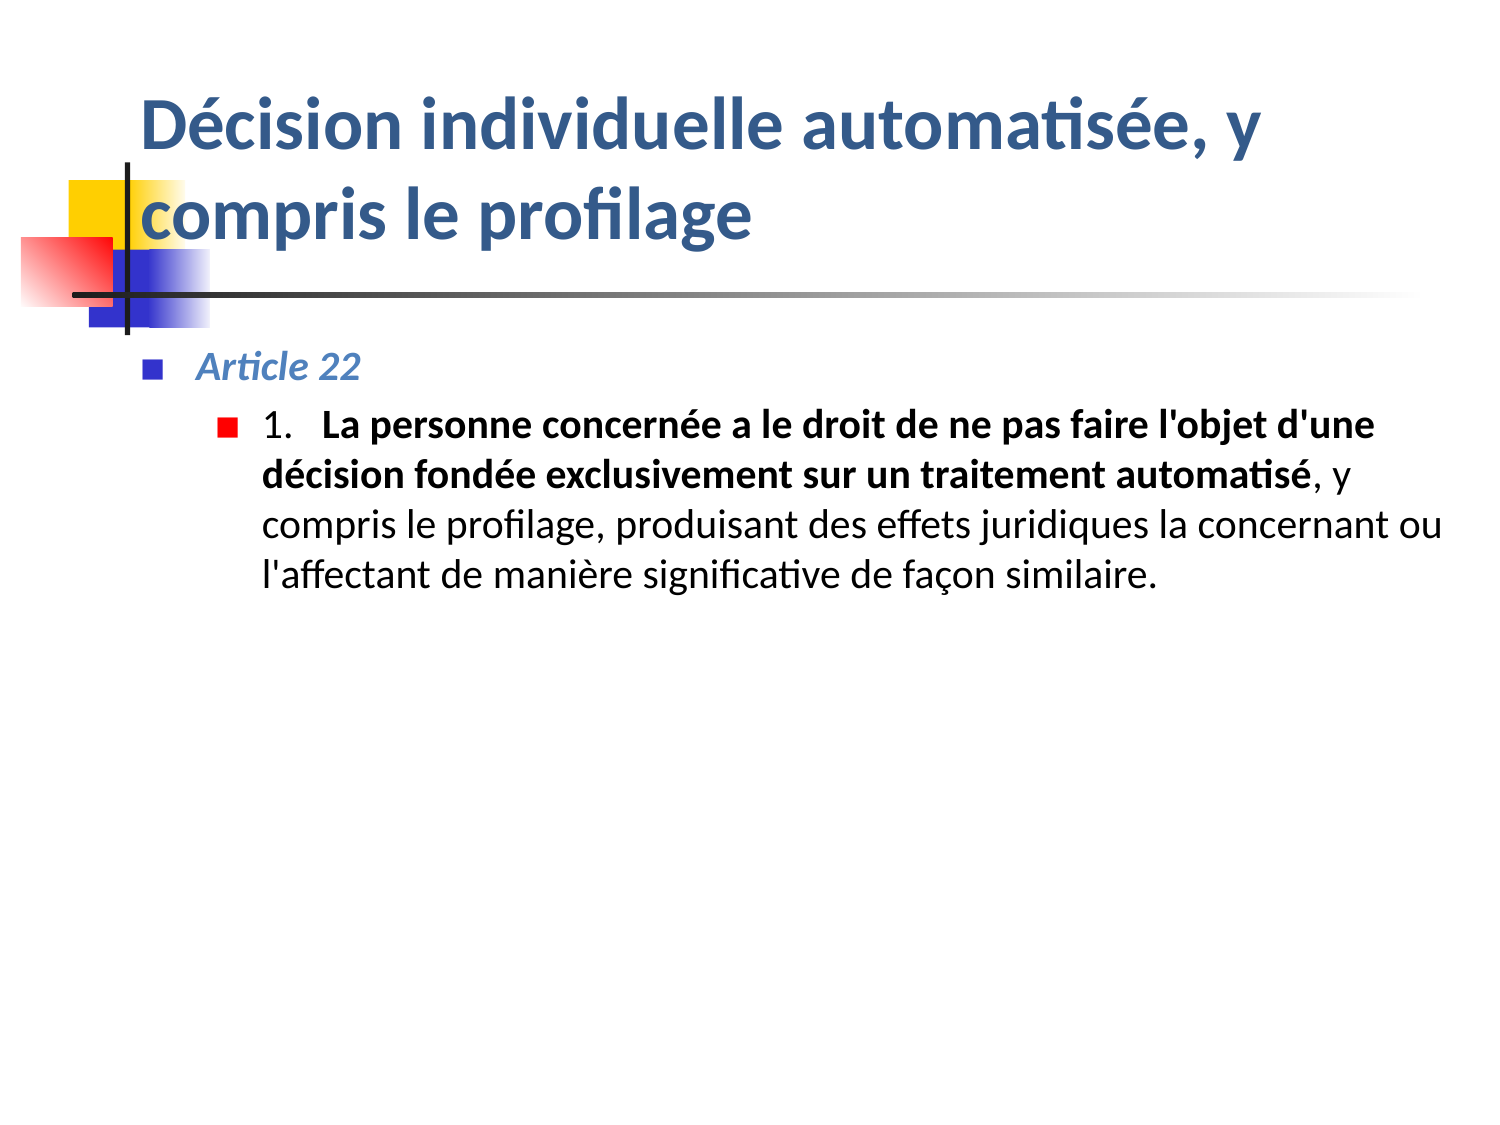

# Décision individuelle automatisée, y compris le profilage
Article 22
1.   La personne concernée a le droit de ne pas faire l'objet d'une décision fondée exclusivement sur un traitement automatisé, y compris le profilage, produisant des effets juridiques la concernant ou l'affectant de manière significative de façon similaire.